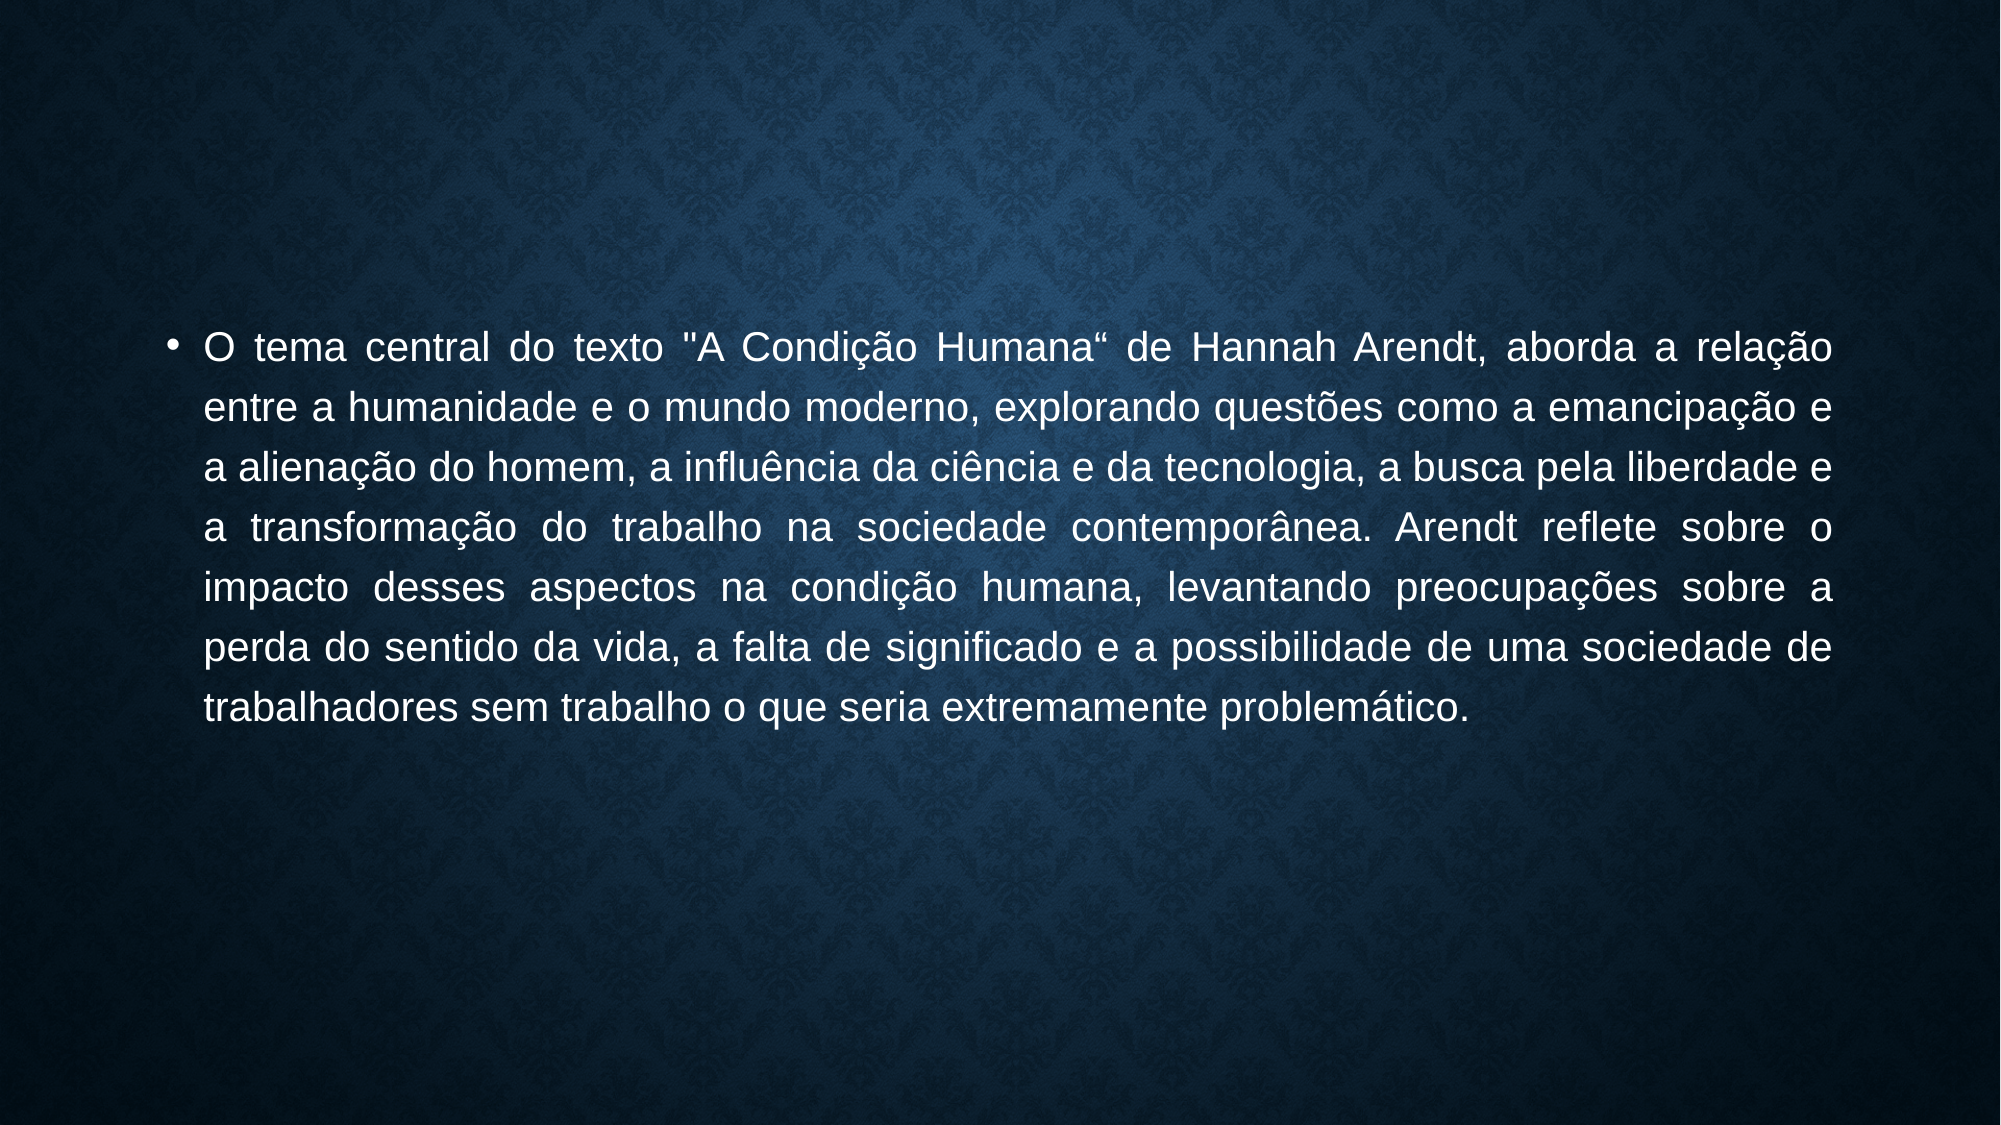

O tema central do texto "A Condição Humana“ de Hannah Arendt, aborda a relação entre a humanidade e o mundo moderno, explorando questões como a emancipação e a alienação do homem, a influência da ciência e da tecnologia, a busca pela liberdade e a transformação do trabalho na sociedade contemporânea. Arendt reflete sobre o impacto desses aspectos na condição humana, levantando preocupações sobre a perda do sentido da vida, a falta de significado e a possibilidade de uma sociedade de trabalhadores sem trabalho o que seria extremamente problemático.